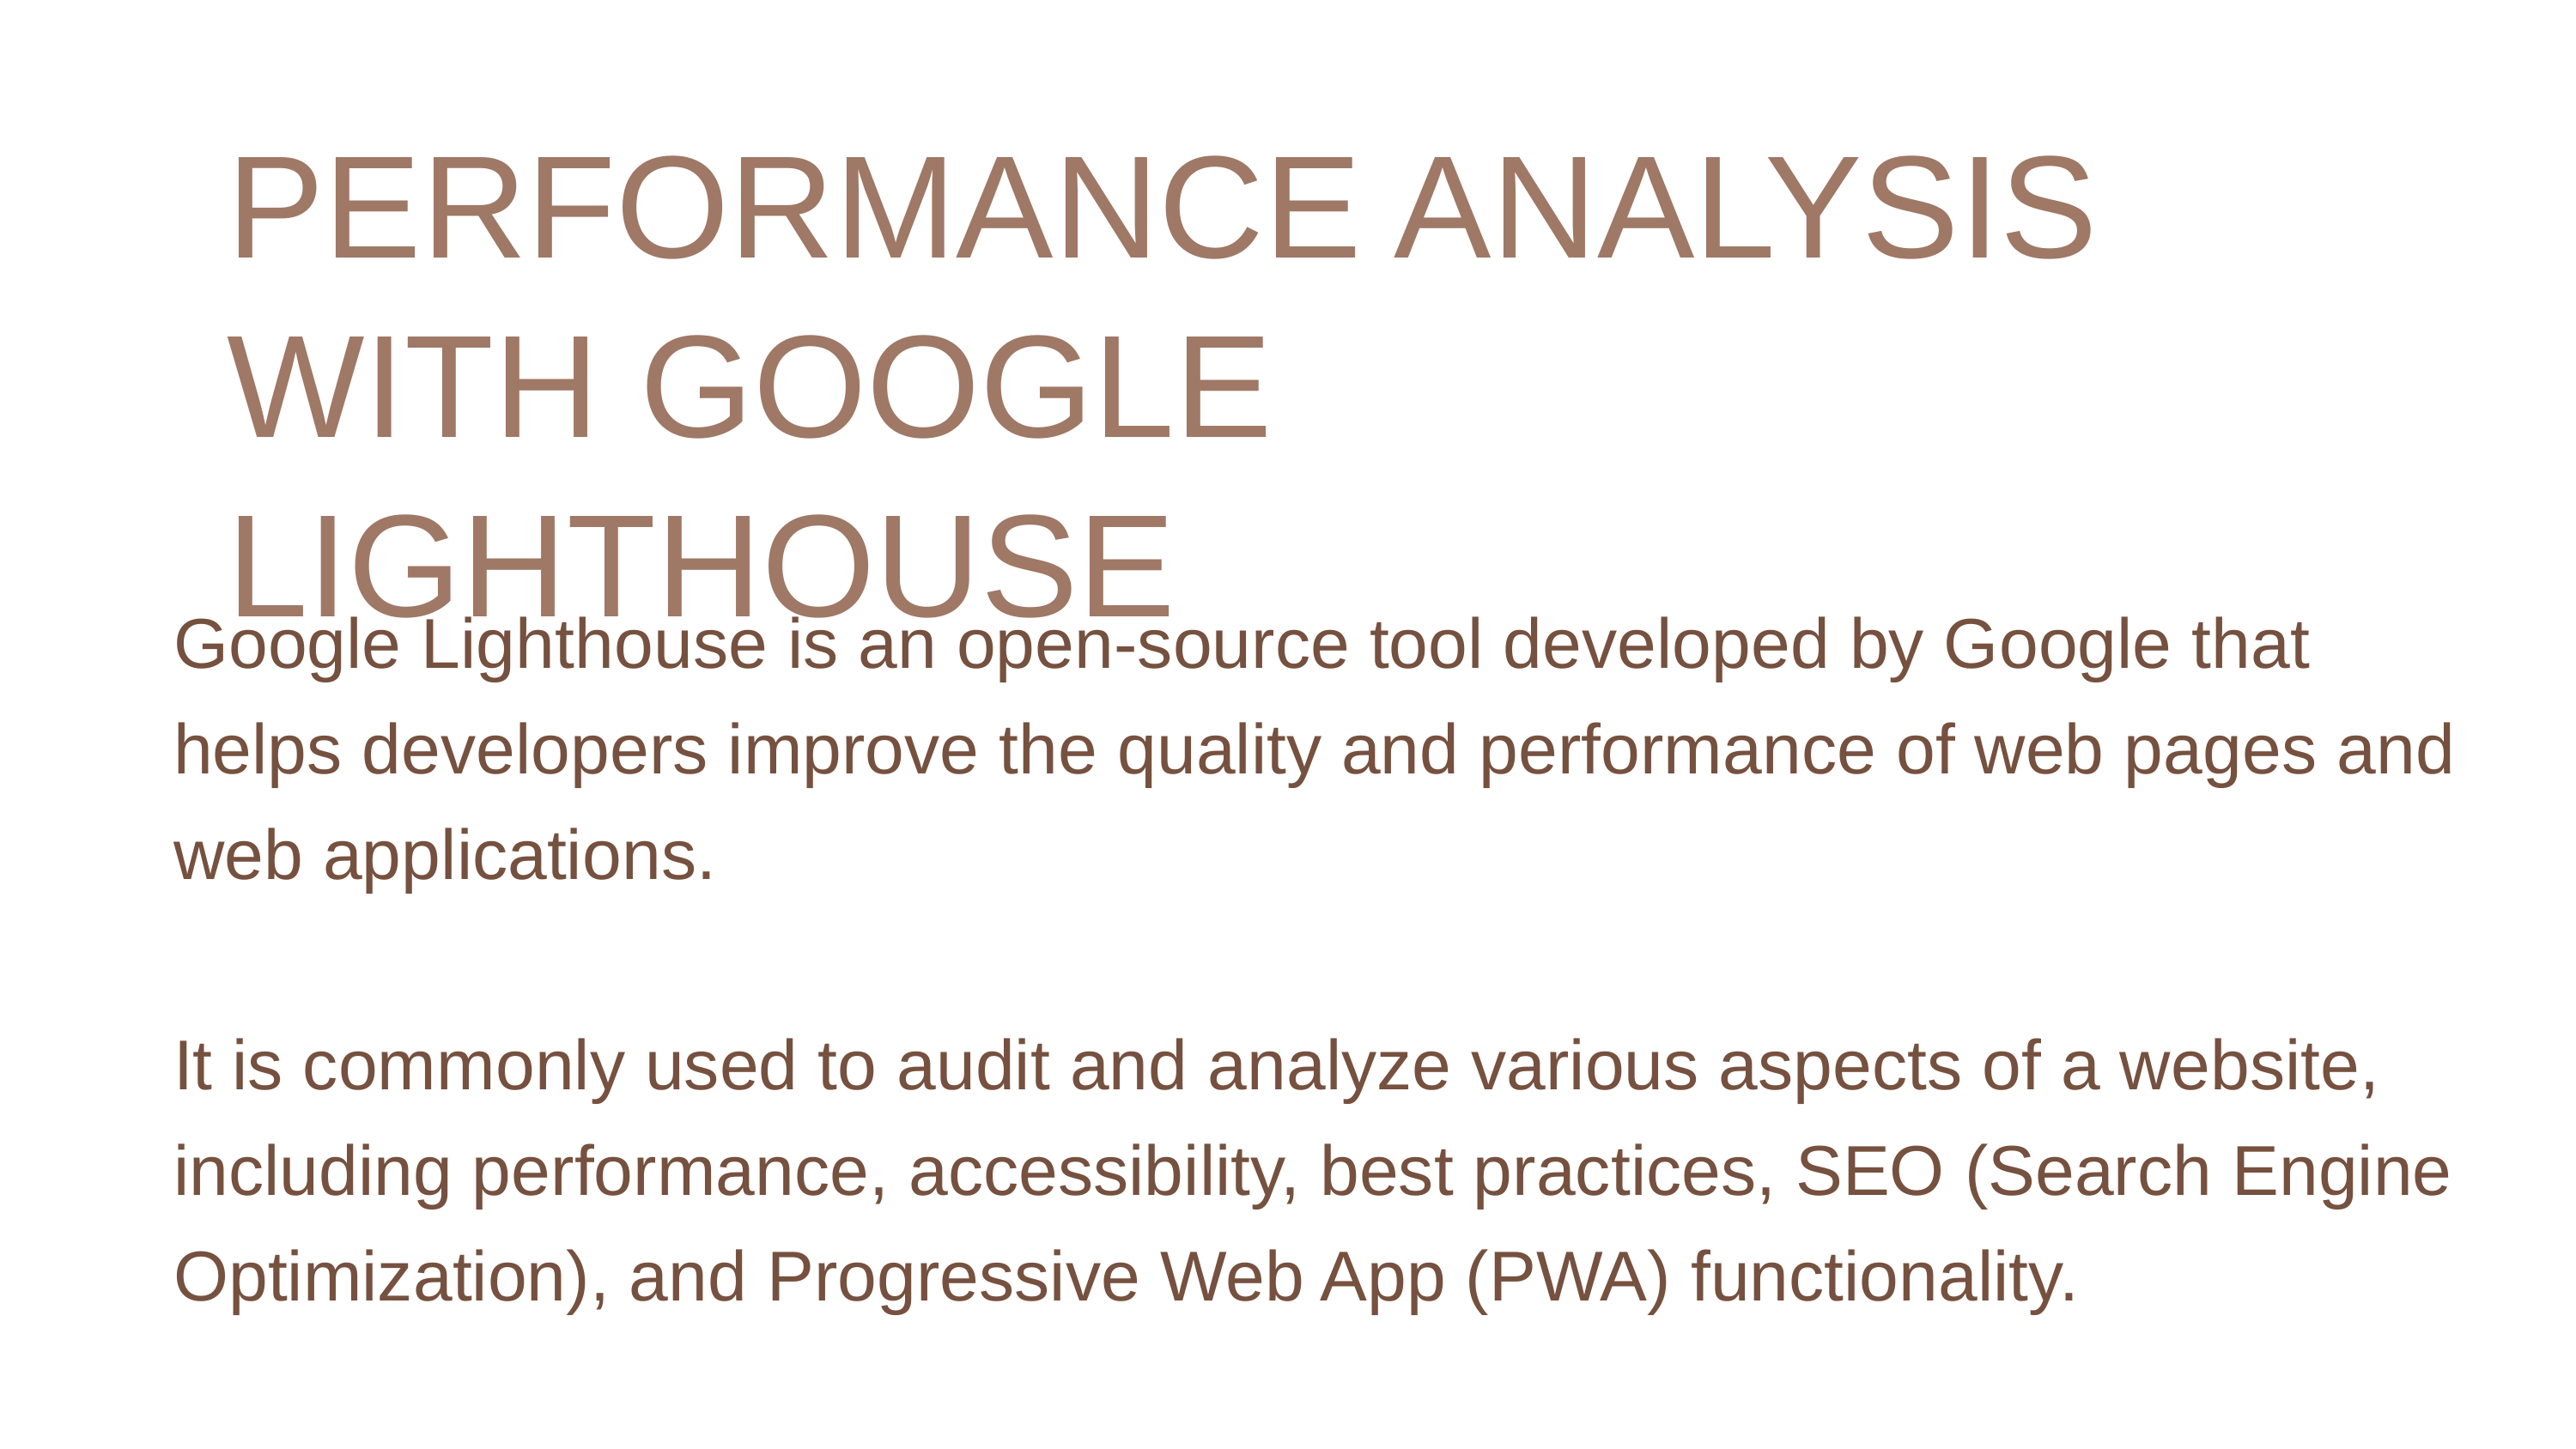

PERFORMANCE ANALYSIS WITH GOOGLE LIGHTHOUSE
Google Lighthouse is an open-source tool developed by Google that helps developers improve the quality and performance of web pages and web applications.

It is commonly used to audit and analyze various aspects of a website, including performance, accessibility, best practices, SEO (Search Engine Optimization), and Progressive Web App (PWA) functionality.